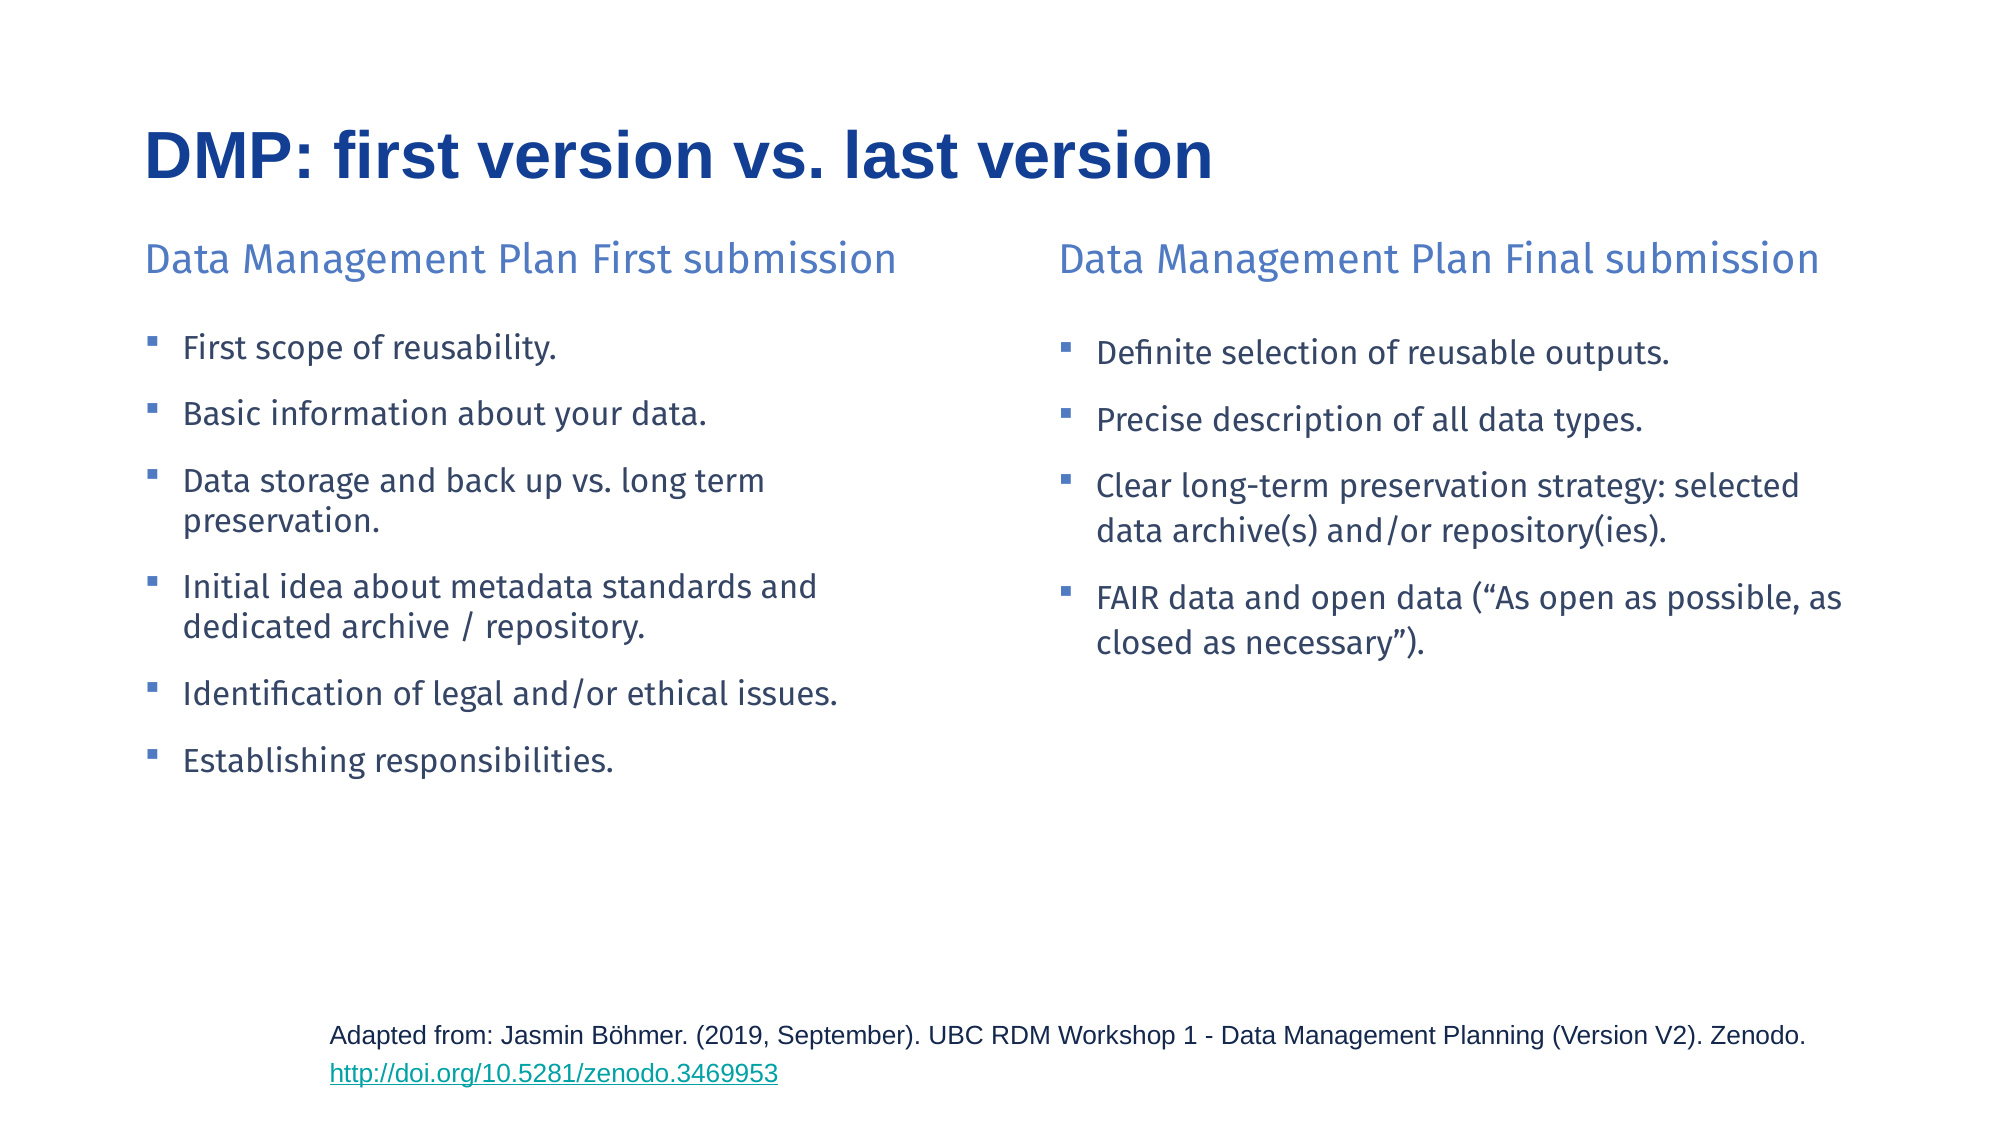

7
# DMP: first version vs. last version
Data Management Plan Final submission
Data Management Plan First submission
First scope of reusability.
Basic information about your data.
Data storage and back up vs. long term preservation.
Initial idea about metadata standards and dedicated archive / repository.
Identification of legal and/or ethical issues.
Establishing responsibilities.

Definite selection of reusable outputs.
Precise description of all data types.
Clear long-term preservation strategy: selected data archive(s) and/or repository(ies).
FAIR data and open data (“As open as possible, as closed as necessary”).

Adapted from: Jasmin Böhmer. (2019, September). UBC RDM Workshop 1 - Data Management Planning (Version V2). Zenodo. http://doi.org/10.5281/zenodo.3469953